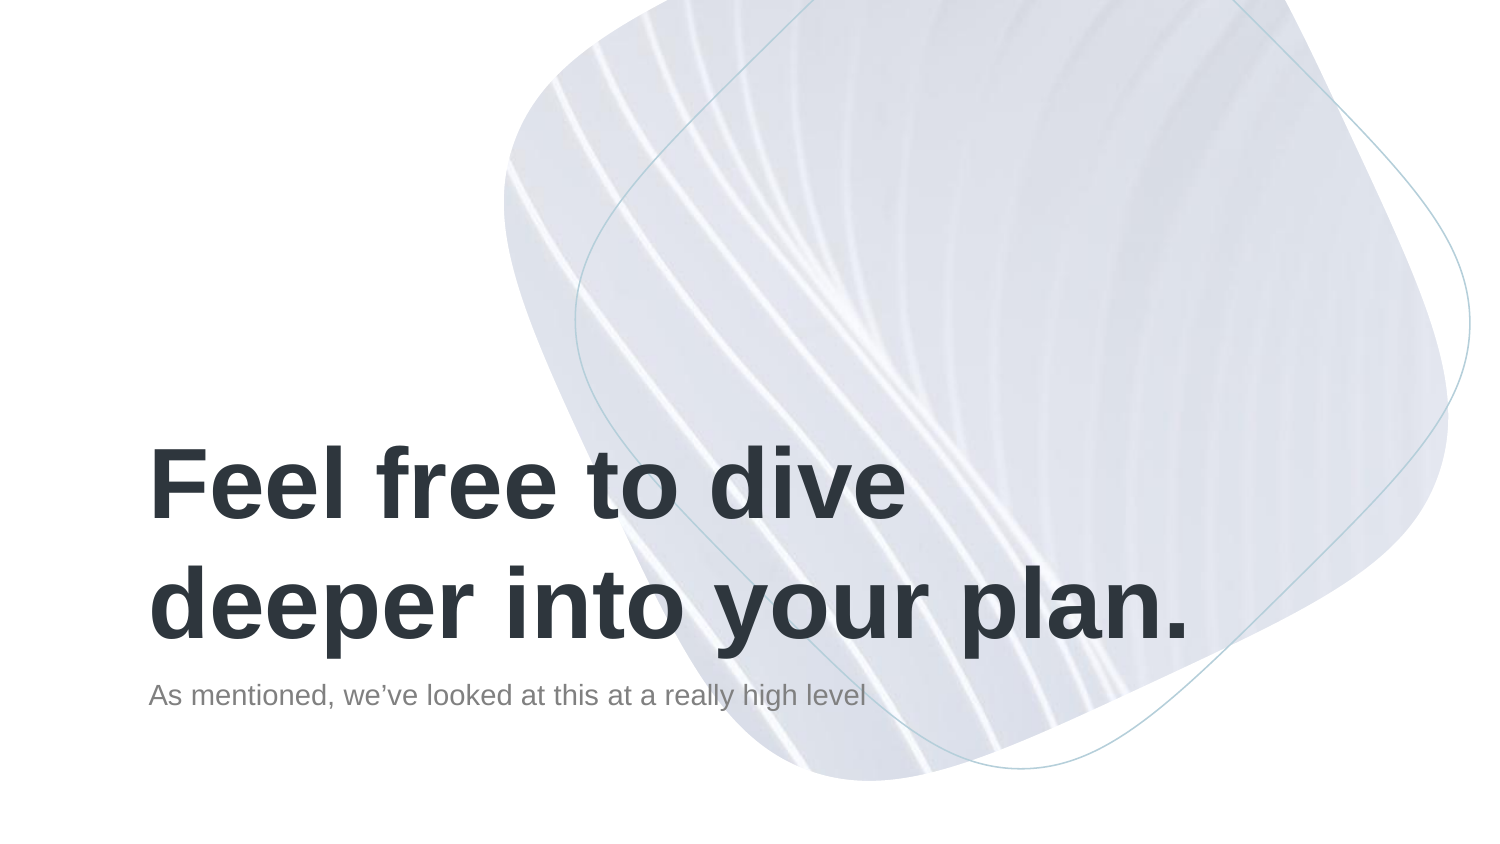

# Feel free to dive deeper into your plan.
As mentioned, we’ve looked at this at a really high level